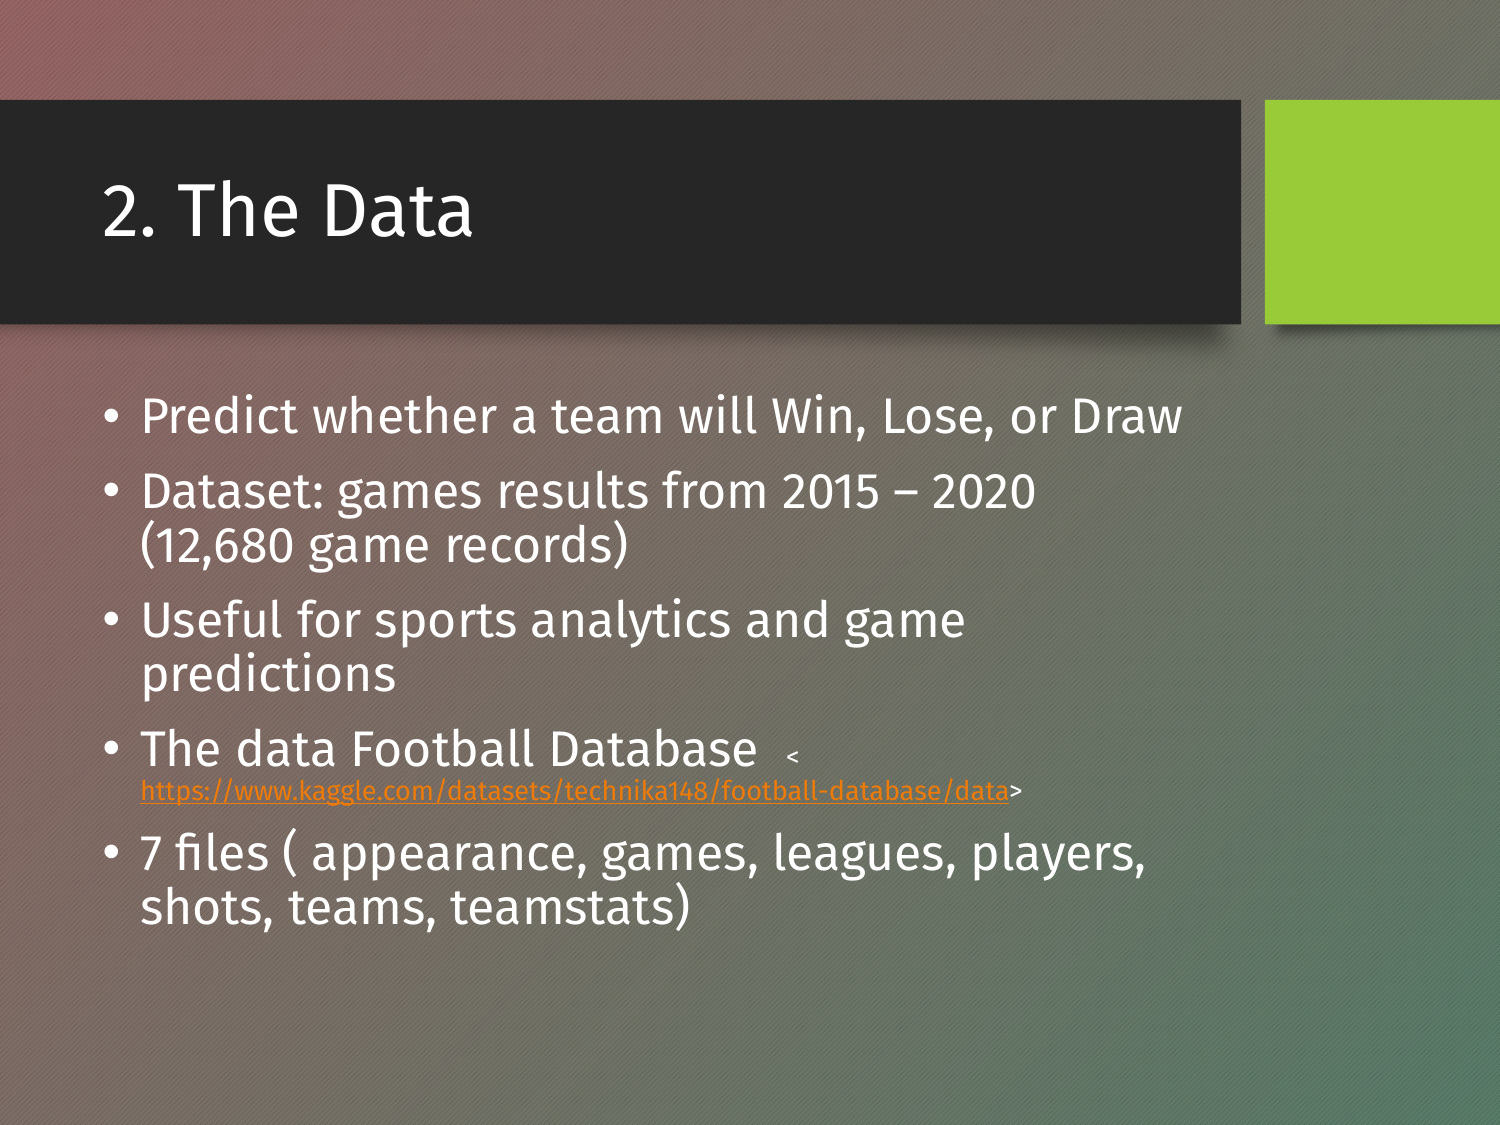

# 2. The Data
Predict whether a team will Win, Lose, or Draw
Dataset: games results from 2015 – 2020 (12,680 game records)
Useful for sports analytics and game predictions
The data Football Database  <https://www.kaggle.com/datasets/technika148/football-database/data>
7 files ( appearance, games, leagues, players, shots, teams, teamstats)